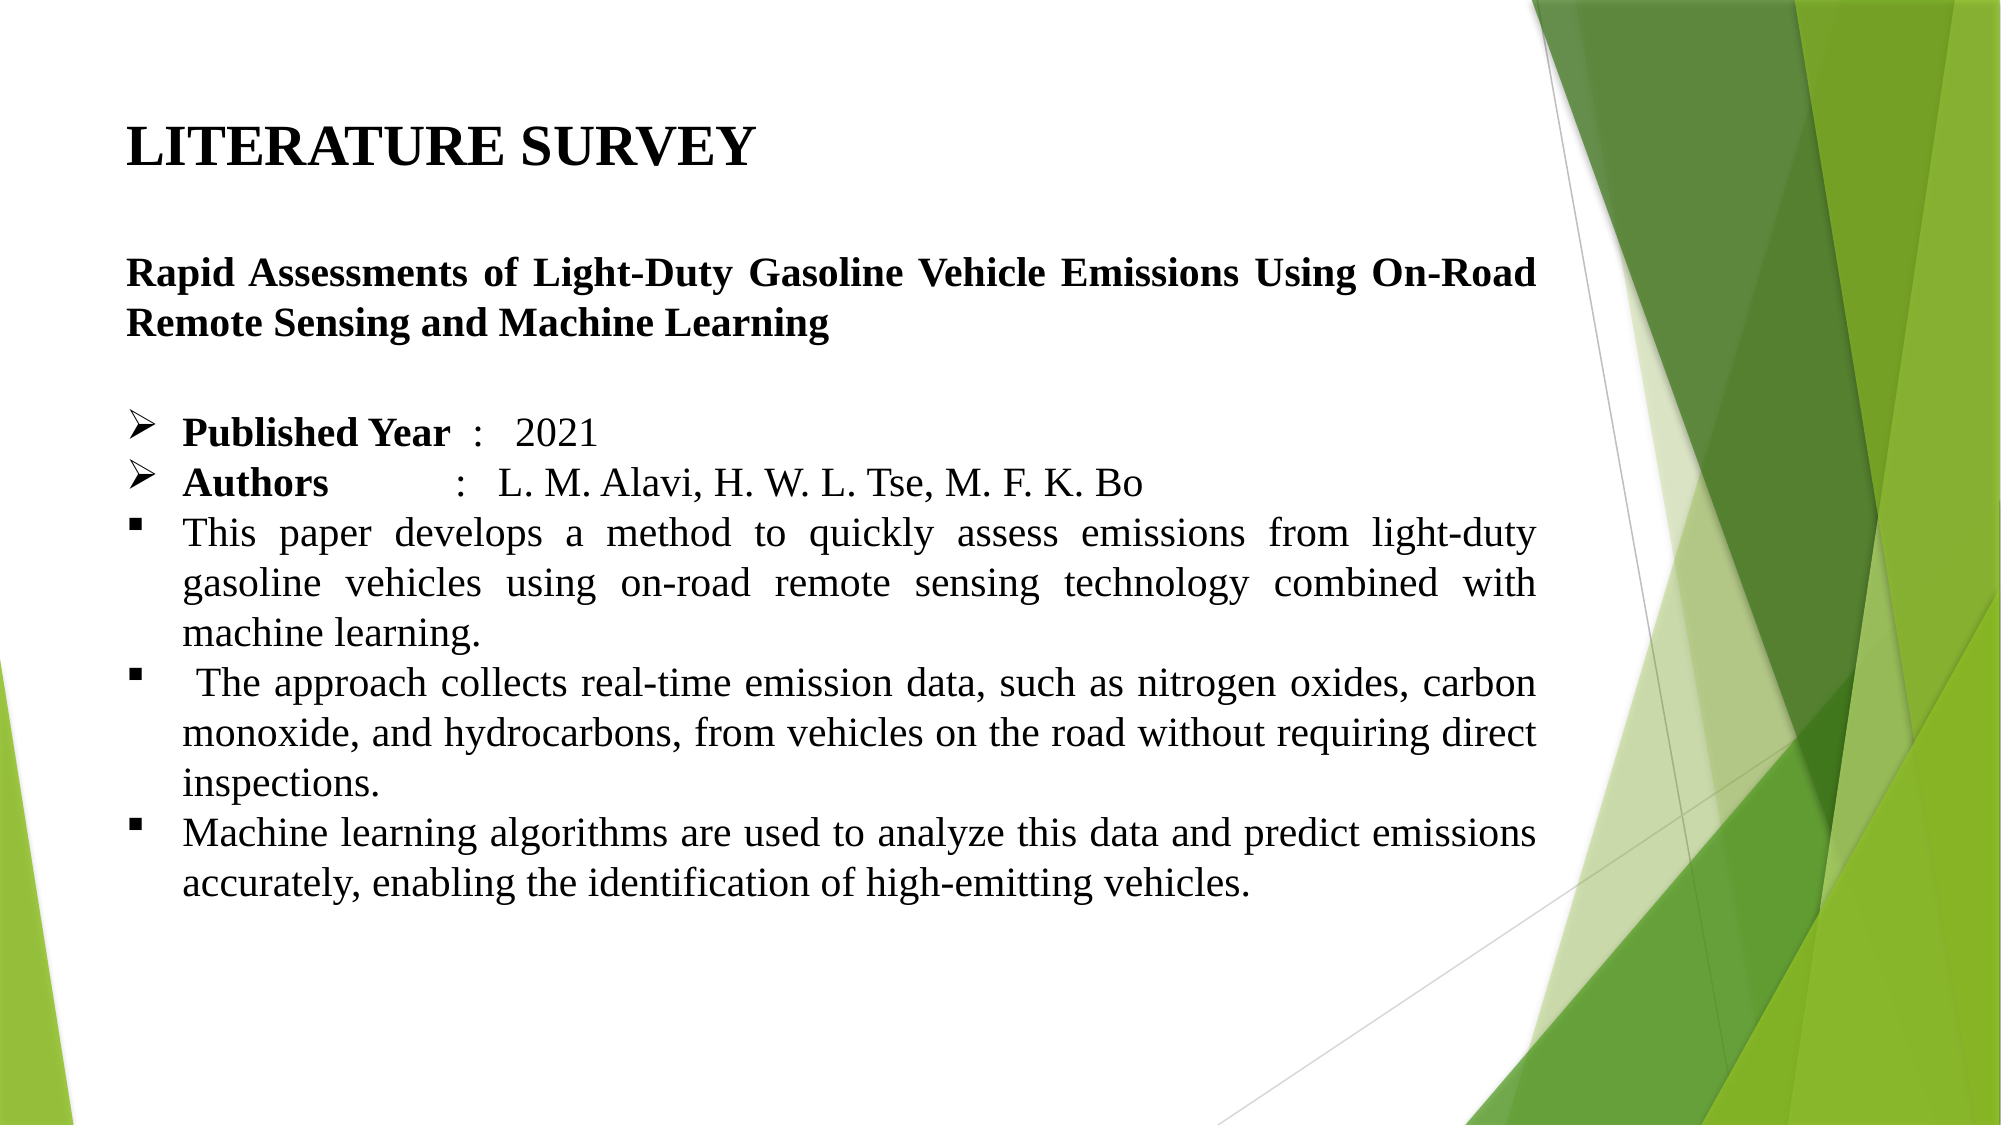

# LITERATURE SURVEY
Rapid Assessments of Light-Duty Gasoline Vehicle Emissions Using On-Road Remote Sensing and Machine Learning

Published Year  :   2021
Authors            :   L. M. Alavi, H. W. L. Tse, M. F. K. Bo
This paper develops a method to quickly assess emissions from light-duty gasoline vehicles using on-road remote sensing technology combined with machine learning.
 The approach collects real-time emission data, such as nitrogen oxides, carbon monoxide, and hydrocarbons, from vehicles on the road without requiring direct inspections.
Machine learning algorithms are used to analyze this data and predict emissions accurately, enabling the identification of high-emitting vehicles.